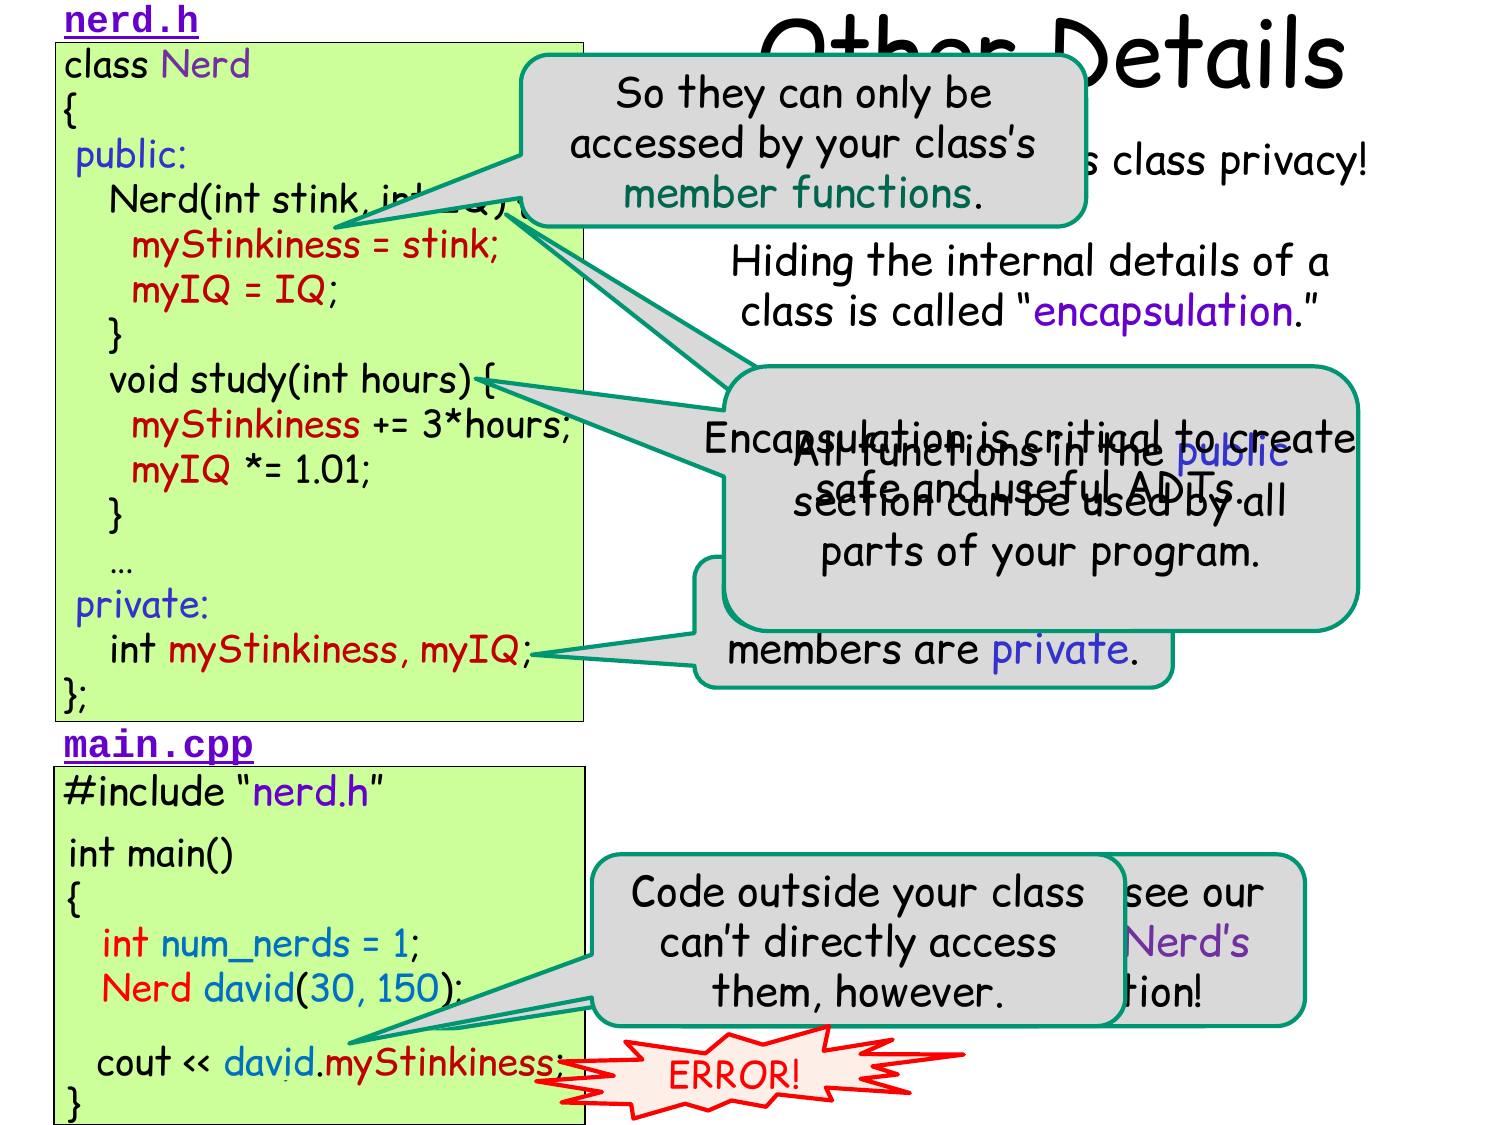

# Other Details
nerd.h
class Nerd
{
 public:
    Nerd(int stink, int IQ) {
      myStinkiness = stink;
      myIQ = IQ;
    }
    void study(int hours) {
      myStinkiness += 3*hours;
      myIQ *= 1.01;
    }
    …
 private:
    int myStinkiness, myIQ;
};

So they can only be accessed by your class’s member functions.
C++ strictly enforces class privacy!
Hiding the internal details of a class is called “encapsulation.”

All functions in the public section can be used by all parts of your program.

Encapsulation is critical to create safe and useful ADTs.
However, these members are private.
main.cpp
#include “nerd.h”

int main()
{
   int num_nerds = 1;
   Nerd david(30, 150);
   david.study(10);
}
Code outside your class can’t directly access them, however.
For instance, here we see our main() function using Nerd’s public study() function!
ERROR!
cout << david.myStinkiness;